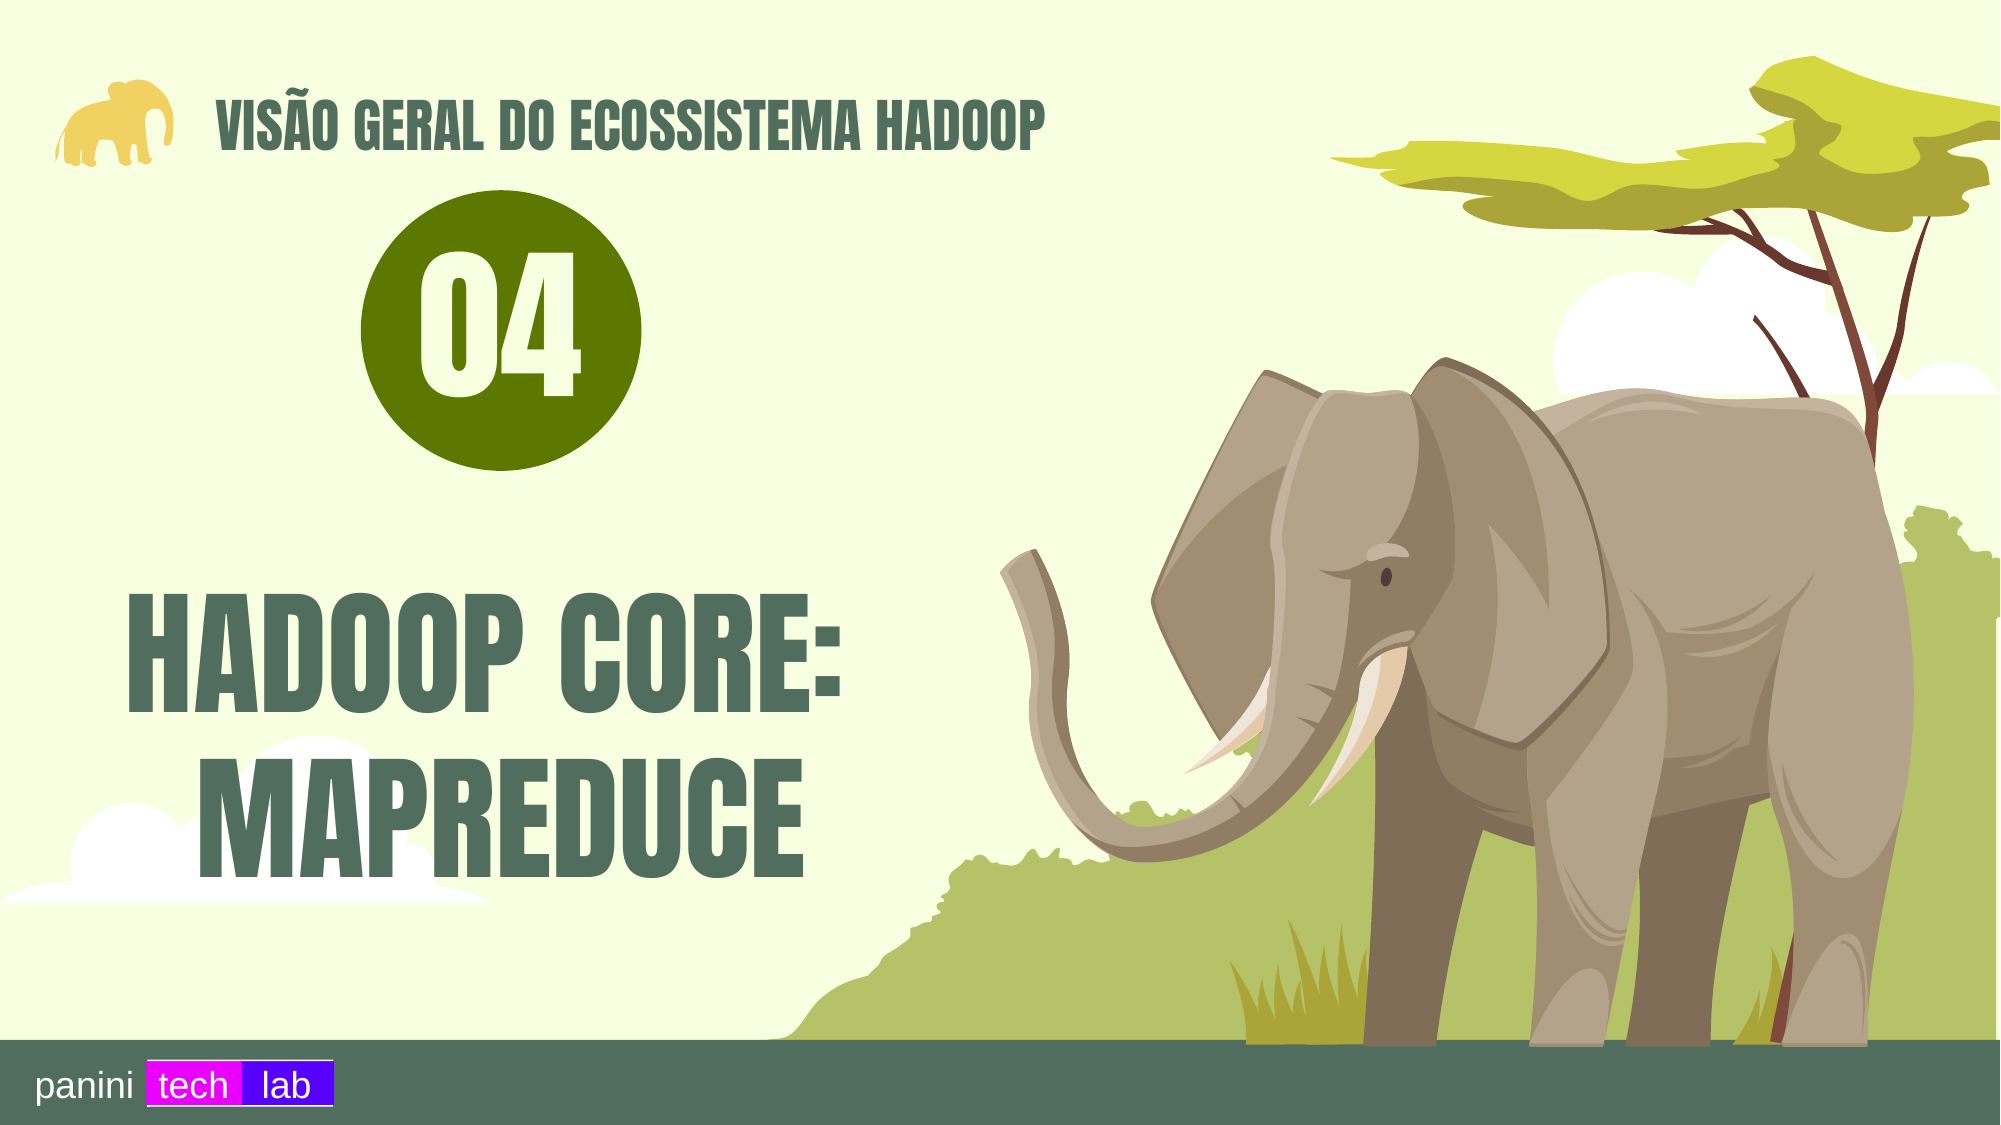

VISÃO GERAL DO ECOSSISTEMA HADOOP

04
# HADOOP CORE: MAPREDUCE

panini
tech
lab